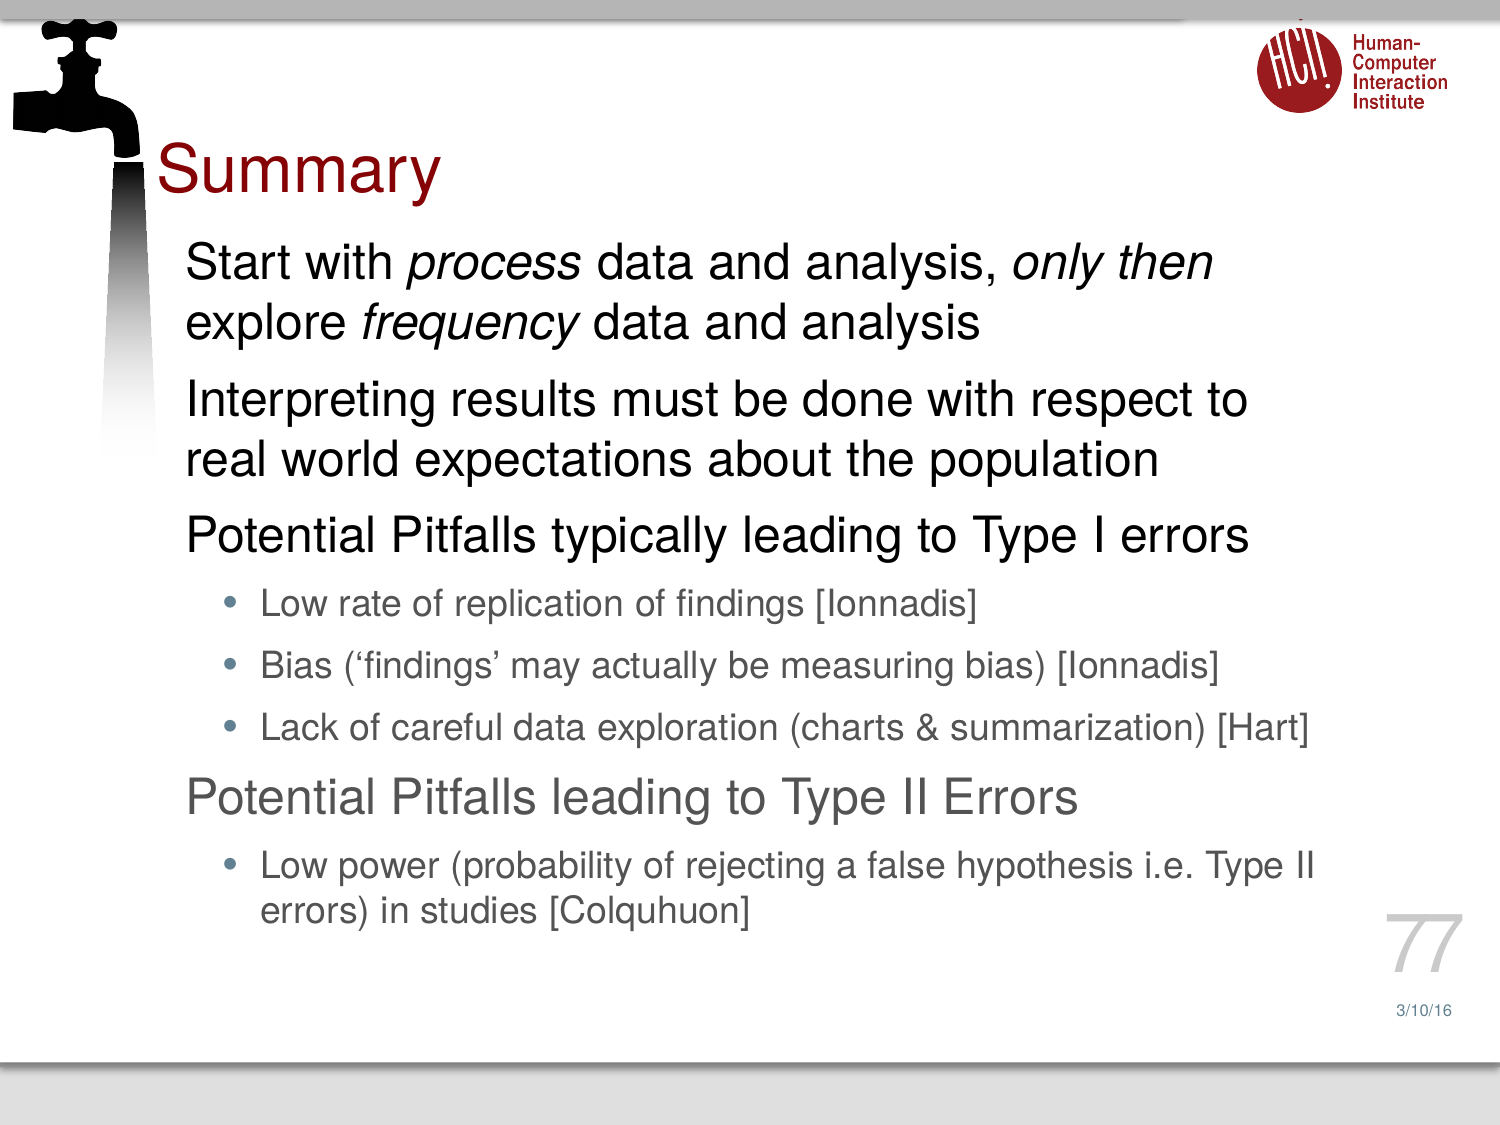

# Summary
Start with process data and analysis, only then explore frequency data and analysis
Interpreting results must be done with respect to real world expectations about the population
Potential Pitfalls typically leading to Type I errors
Low rate of replication of findings [Ionnadis]
Bias (‘findings’ may actually be measuring bias) [Ionnadis]
Lack of careful data exploration (charts & summarization) [Hart]
Potential Pitfalls leading to Type II Errors
Low power (probability of rejecting a false hypothesis i.e. Type II errors) in studies [Colquhuon]
77
3/10/16